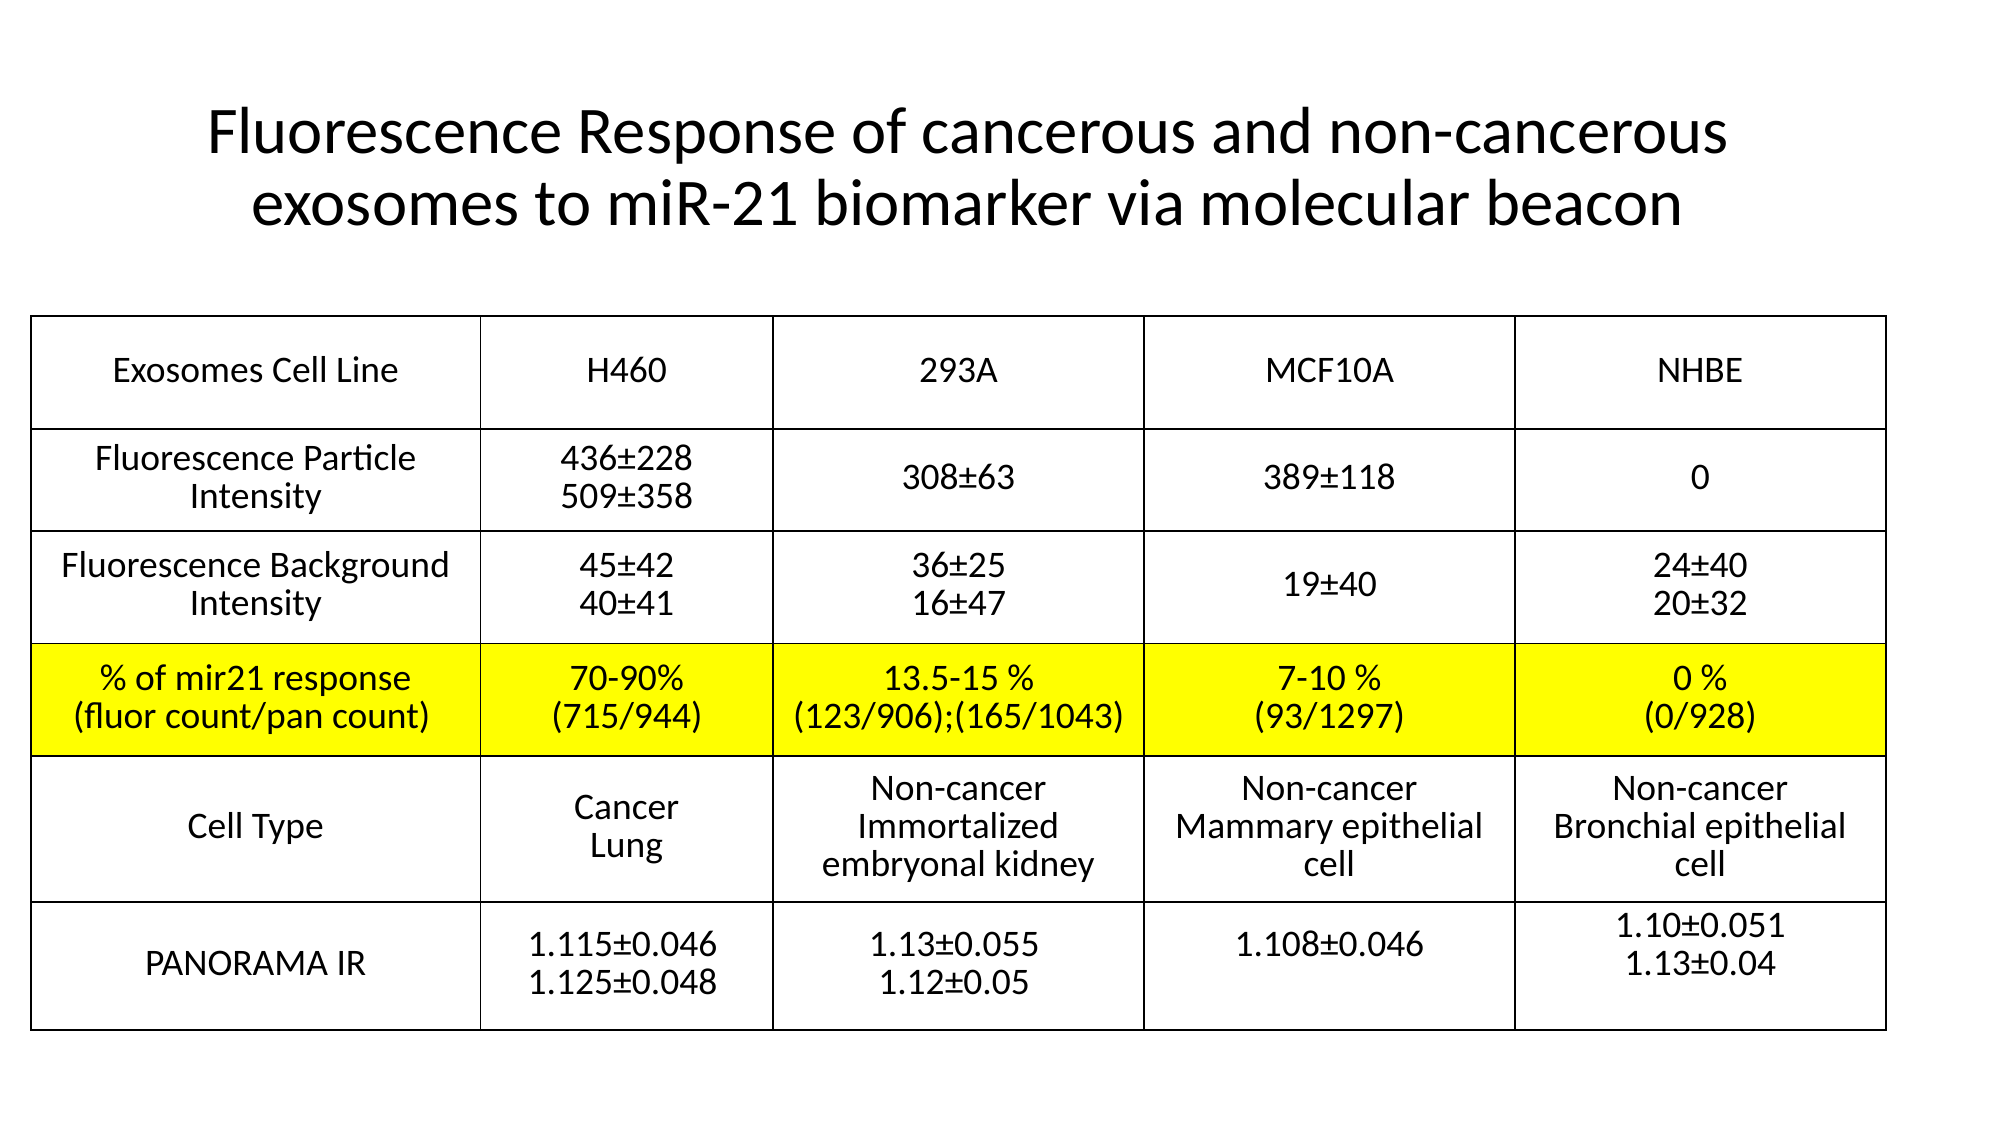

# Fluorescence Response of cancerous and non-cancerous exosomes to miR-21 biomarker via molecular beacon
| Exosomes Cell Line | H460 | 293A | MCF10A | NHBE |
| --- | --- | --- | --- | --- |
| Fluorescence Particle Intensity | 436±228 509±358 | 308±63 | 389±118 | 0 |
| Fluorescence Background Intensity | 45±42 40±41 | 36±25 16±47 | 19±40 | 24±40 20±32 |
| % of mir21 response (fluor count/pan count) | 70-90% (715/944) | 13.5-15 % (123/906);(165/1043) | 7-10 % (93/1297) | 0 % (0/928) |
| Cell Type | Cancer Lung | Non-cancer Immortalized embryonal kidney | Non-cancer Mammary epithelial cell | Non-cancer Bronchial epithelial cell |
| PANORAMA IR | 1.115±0.046 1.125±0.048 | 1.13±0.055 1.12±0.05 | 1.108±0.046 | 1.10±0.051 1.13±0.04 |